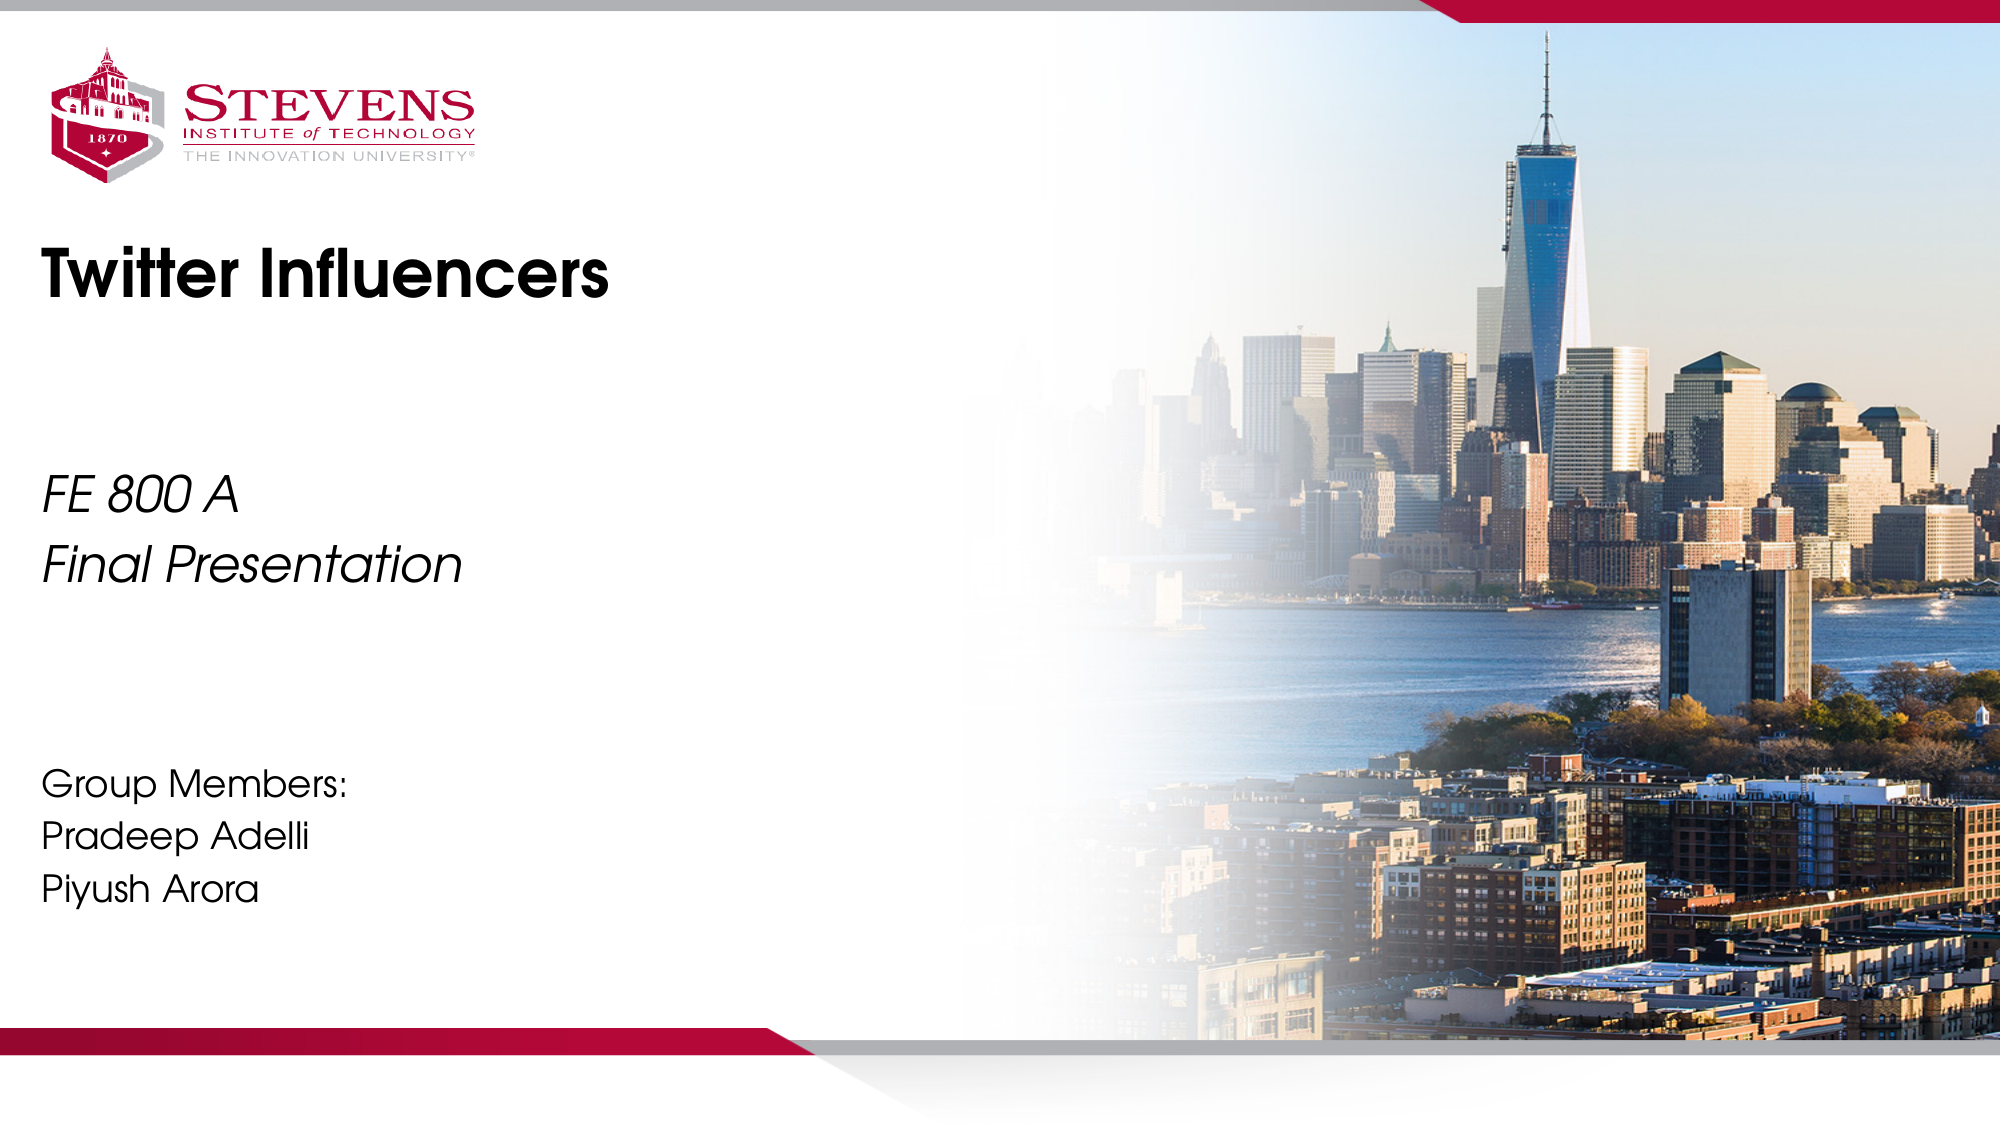

Twitter Influencers
FE 800 A
Final Presentation

Group Members:
Pradeep Adelli
Piyush Arora